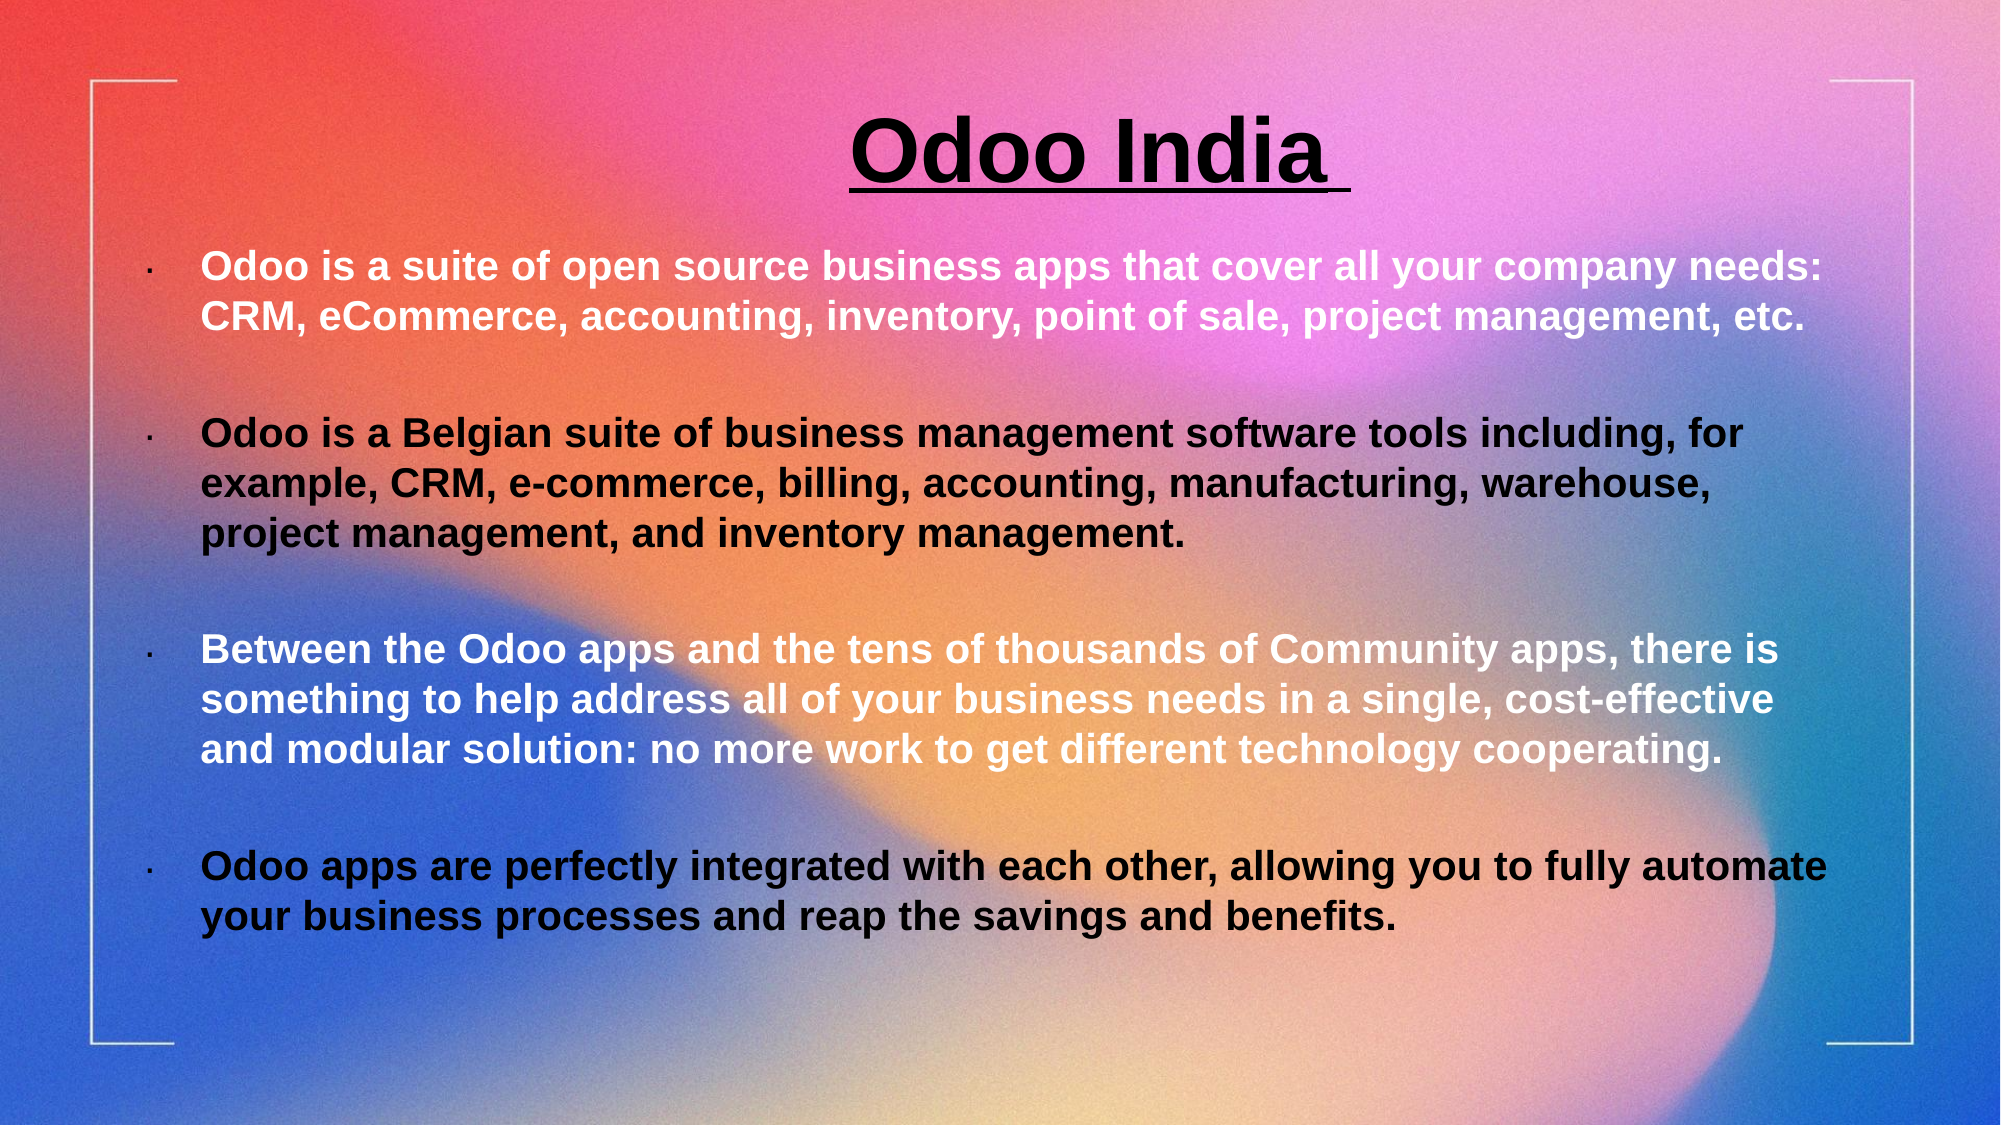

Odoo India
Odoo is a suite of open source business apps that cover all your company needs: CRM, eCommerce, accounting, inventory, point of sale, project management, etc.

Odoo is a Belgian suite of business management software tools including, for example, CRM, e-commerce, billing, accounting, manufacturing, warehouse, project management, and inventory management.

Between the Odoo apps and the tens of thousands of Community apps, there is something to help address all of your business needs in a single, cost-effective and modular solution: no more work to get different technology cooperating.

Odoo apps are perfectly integrated with each other, allowing you to fully automate your business processes and reap the savings and benefits.